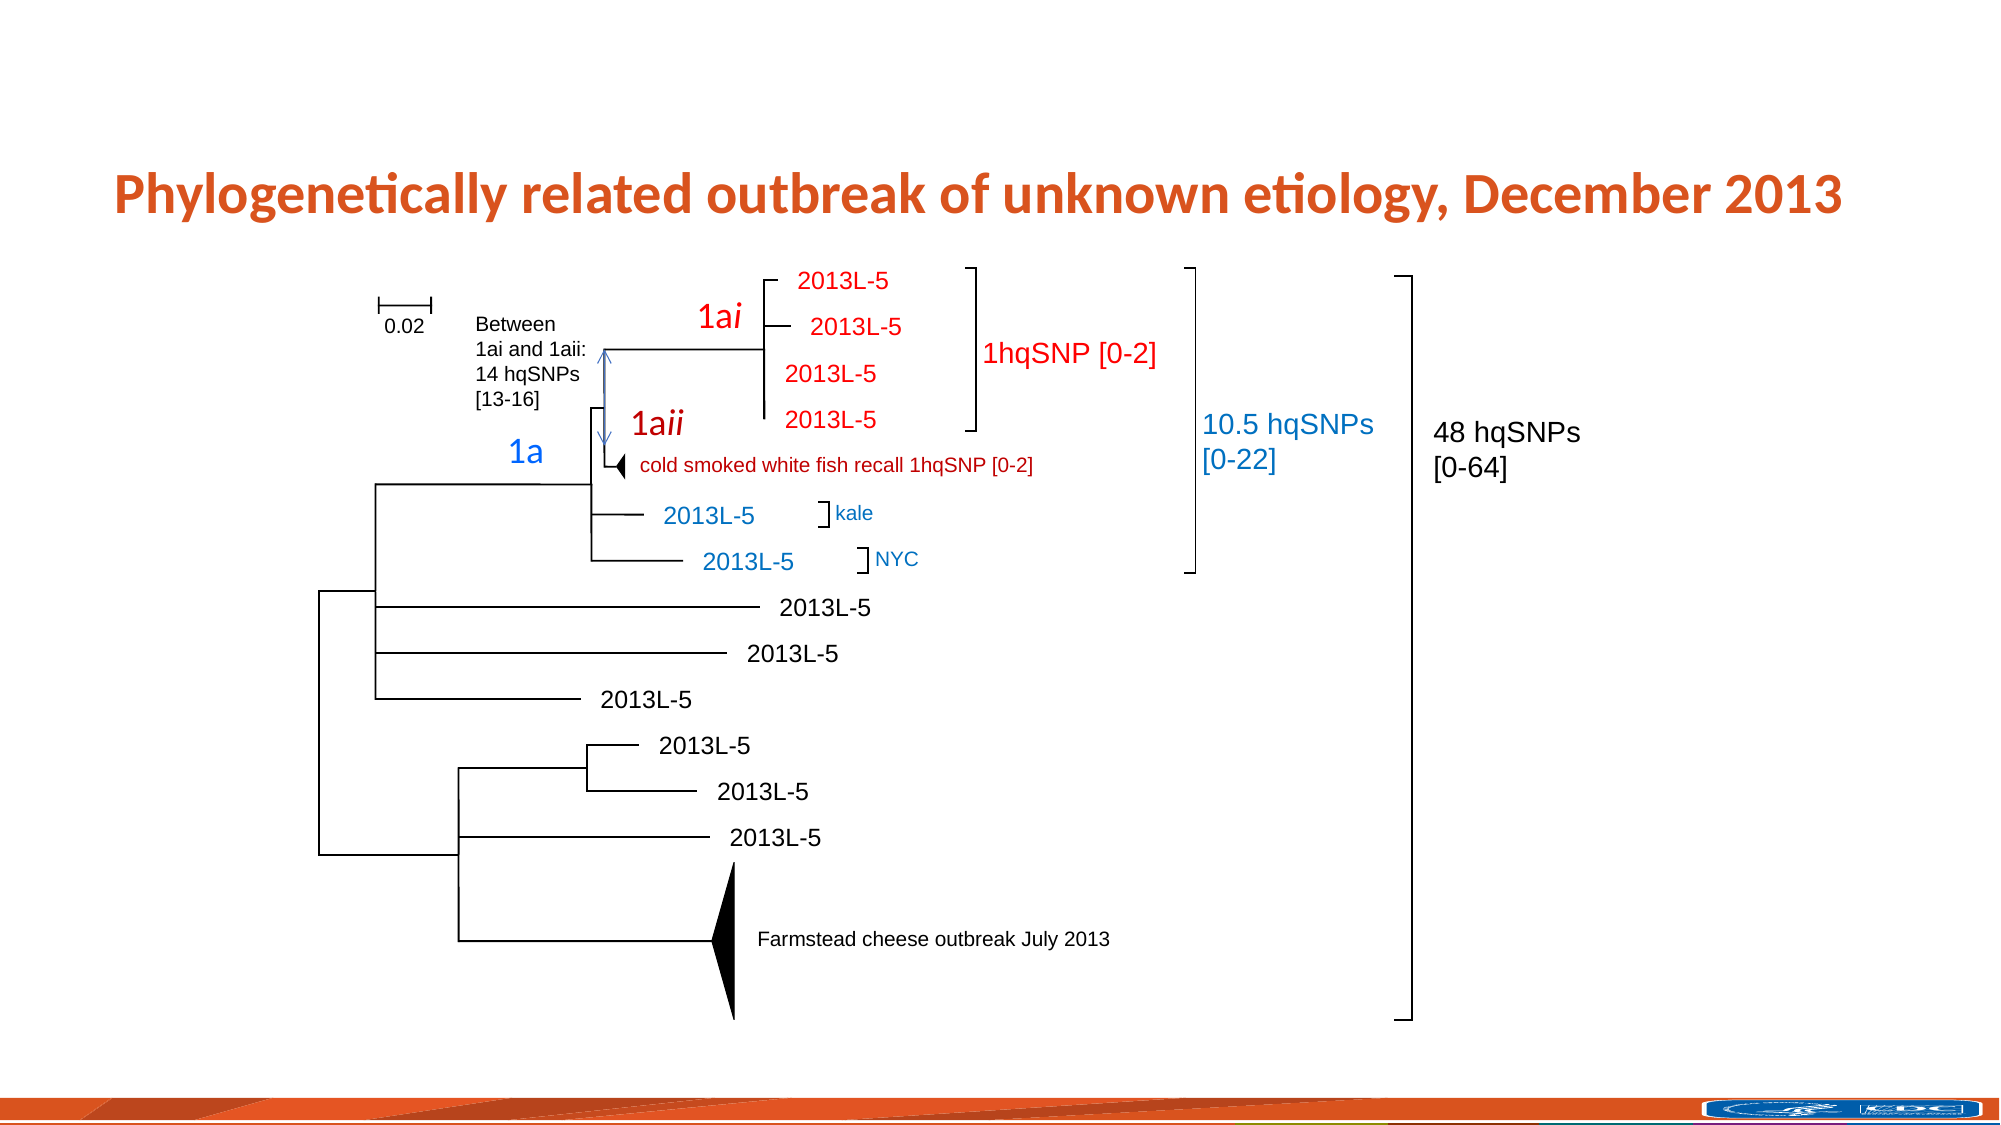

# Phylogenetically related outbreak of unknown etiology, December 2013
 2013L-5

1ai

0.02
 2013L-5
Between
1ai and 1aii:
14 hqSNPs
[13-16]

1hqSNP [0-2]

 2013L-5

1aii

 2013L-5
10.5 hqSNPs
[0-22]

48 hqSNPs
[0-64]
1a
cold smoked white fish recall 1hqSNP [0-2]

 2013L-5
kale

 2013L-5
NYC

 2013L-5

 2013L-5

 2013L-5

 2013L-5

 2013L-5

 2013L-5

 Farmstead cheese outbreak July 2013